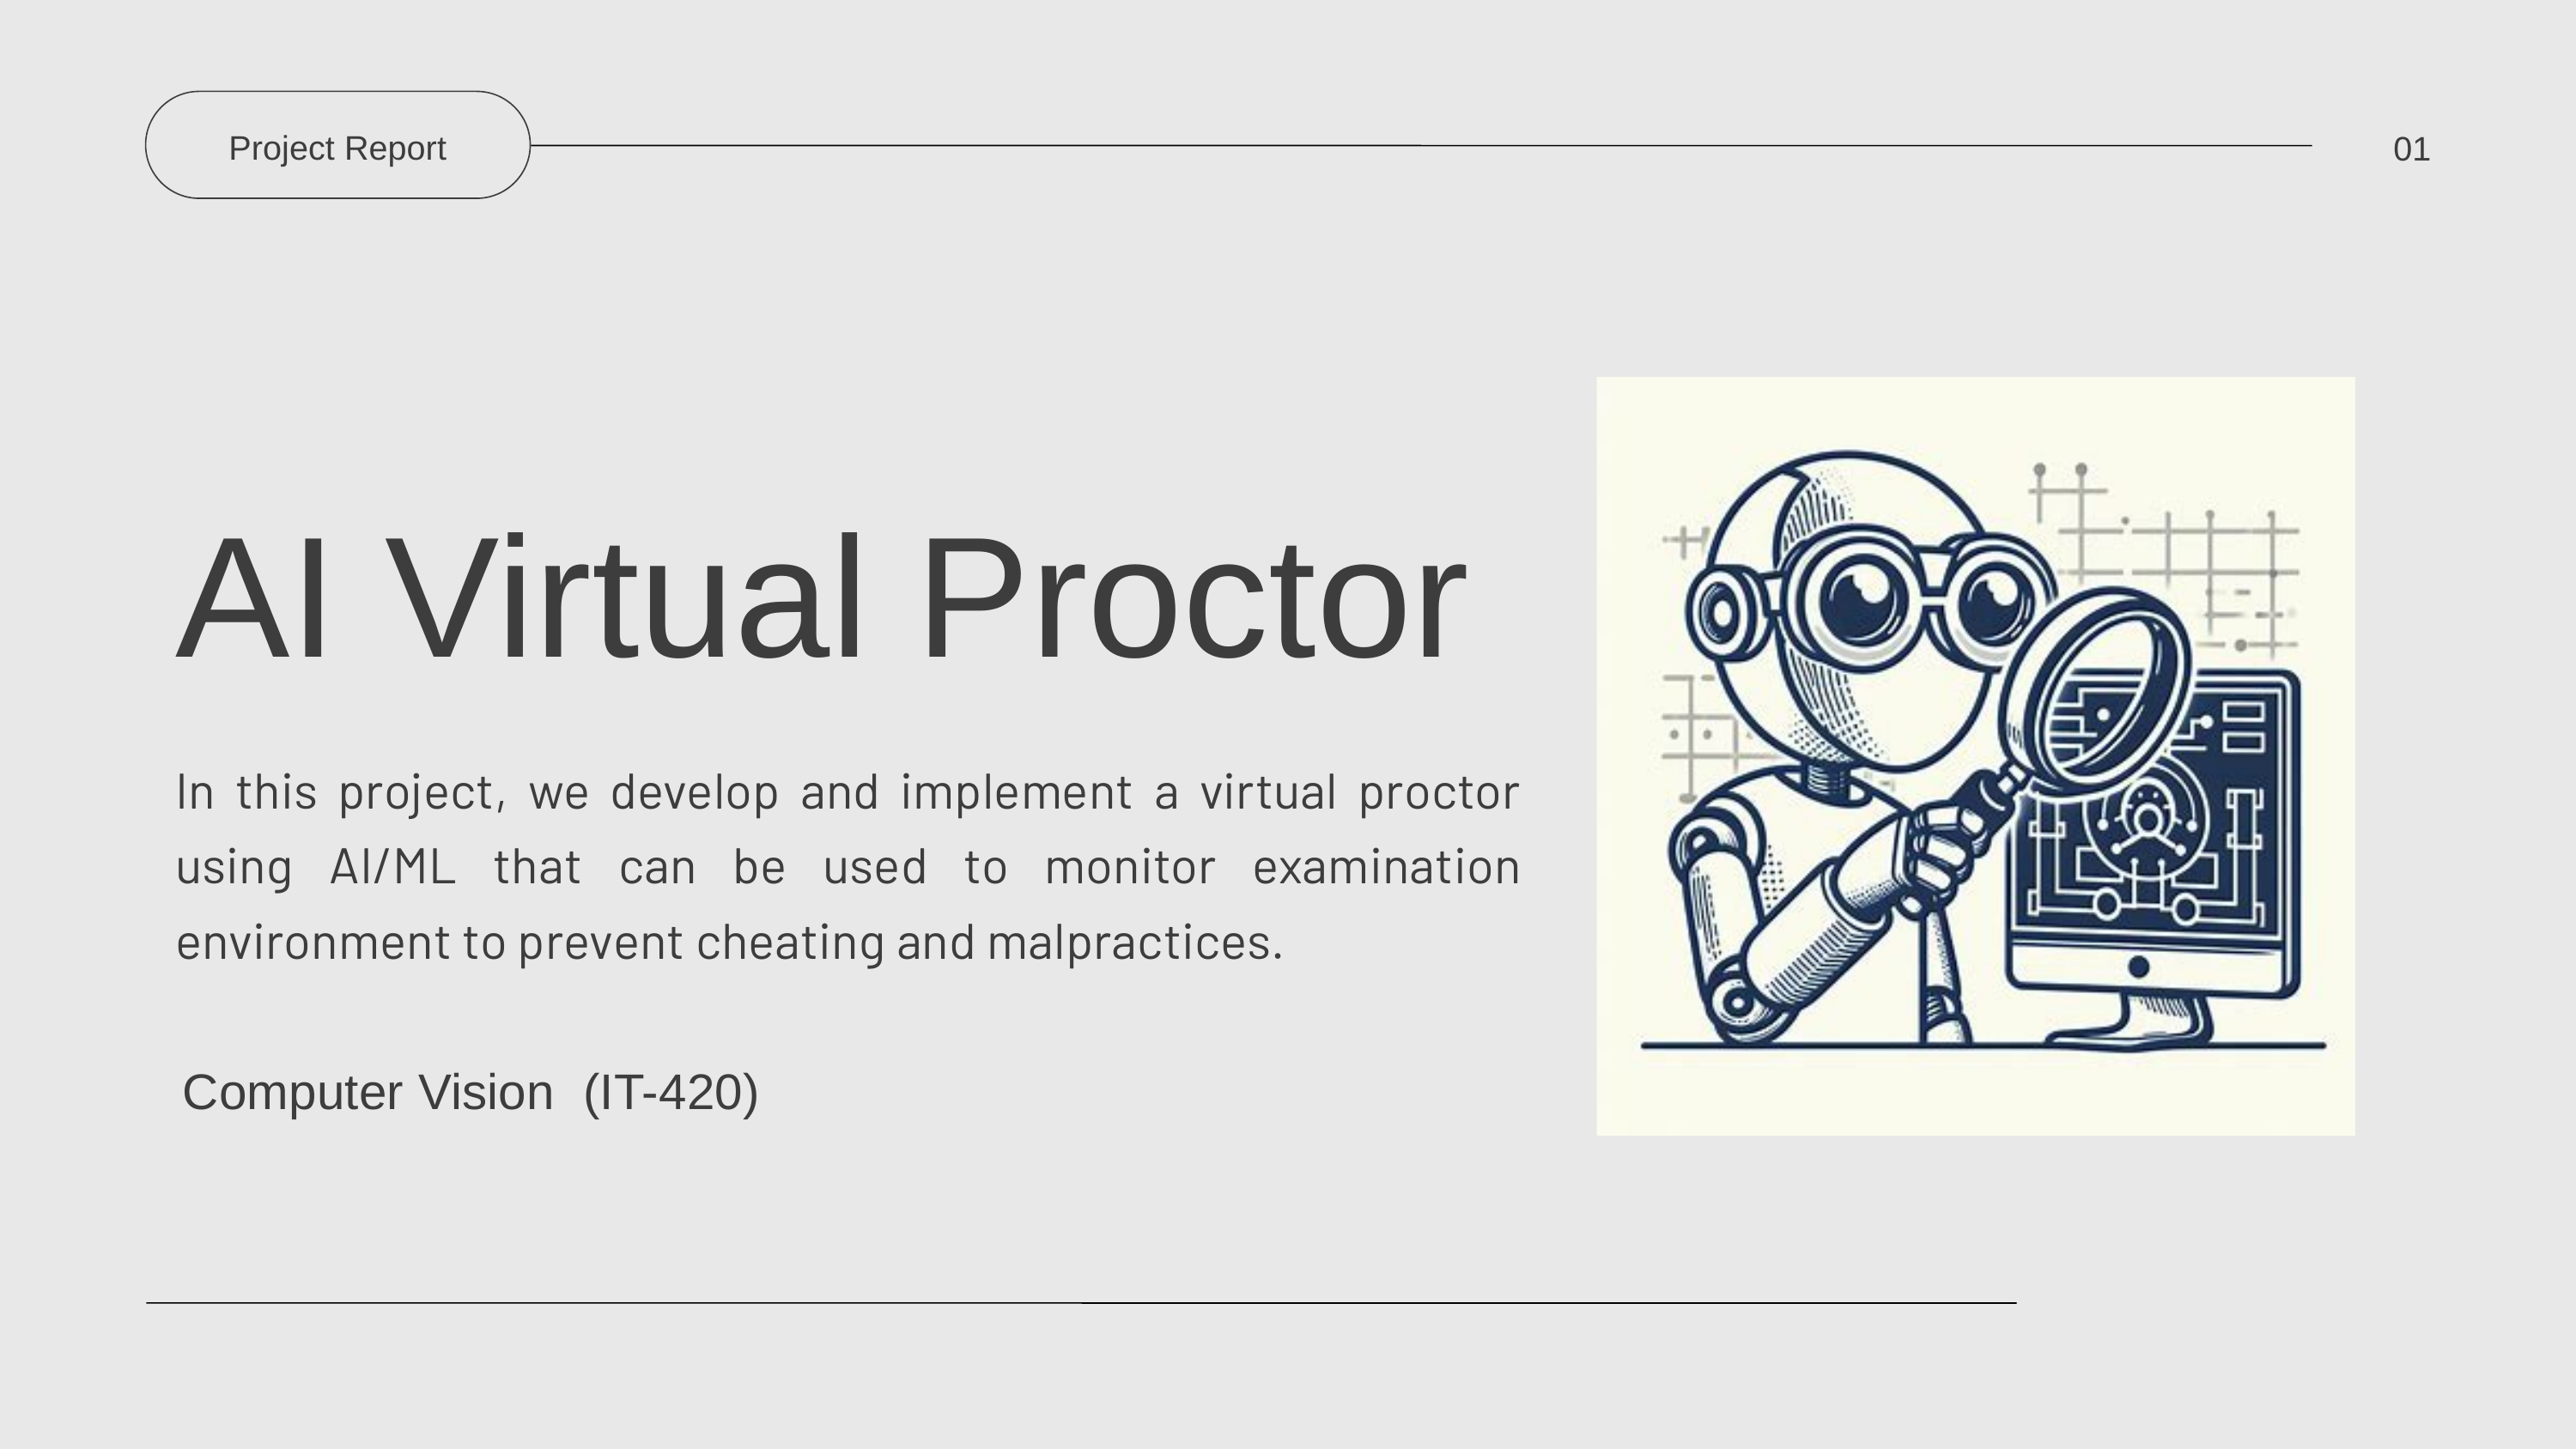

Project Report
01

AI Virtual Proctor
In this project, we develop and implement a virtual proctor using AI/ML that can be used to monitor examination environment to prevent cheating and malpractices.

Computer Vision  (IT-420)